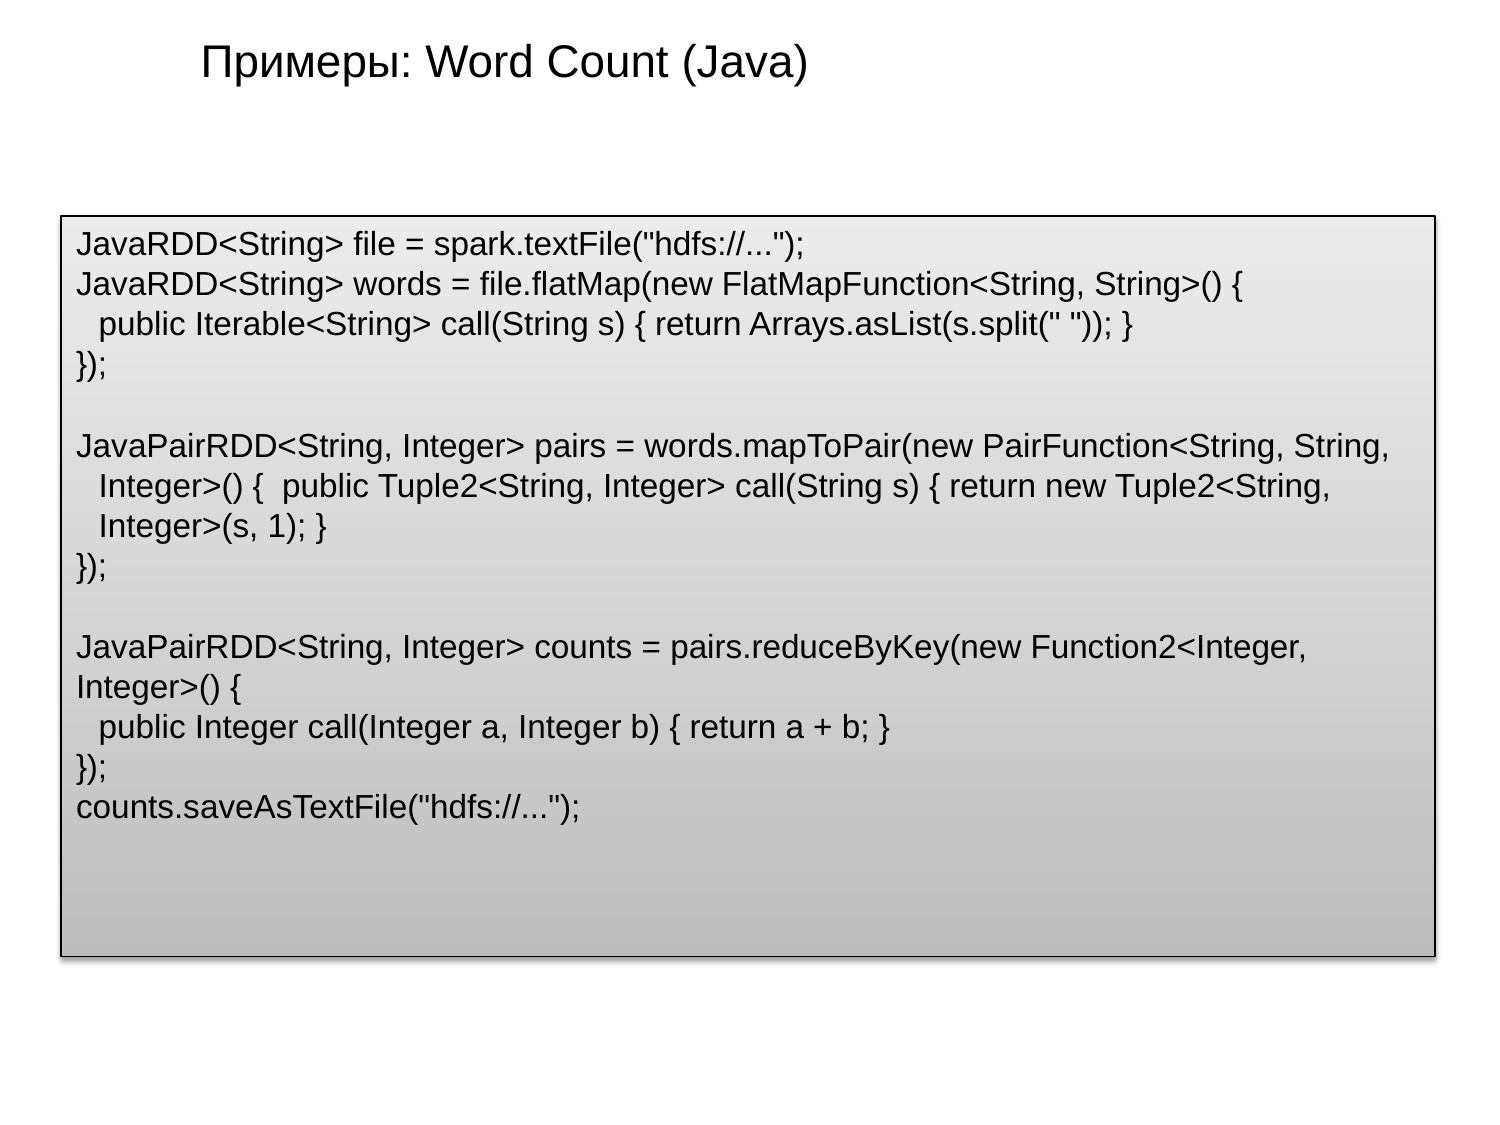

# Примеры: Word Count (Java)

JavaRDD<String> file = spark.textFile("hdfs://...");
JavaRDD<String> words = file.flatMap(new FlatMapFunction<String, String>() {
public Iterable<String> call(String s) { return Arrays.asList(s.split(" ")); }
});

JavaPairRDD<String, Integer> pairs = words.mapToPair(new PairFunction<String, String, Integer>() {  public Tuple2<String, Integer> call(String s) { return new Tuple2<String, Integer>(s, 1); }
});

JavaPairRDD<String, Integer> counts = pairs.reduceByKey(new Function2<Integer, Integer>() {
public Integer call(Integer a, Integer b) { return a + b; }
});
counts.saveAsTextFile("hdfs://...");